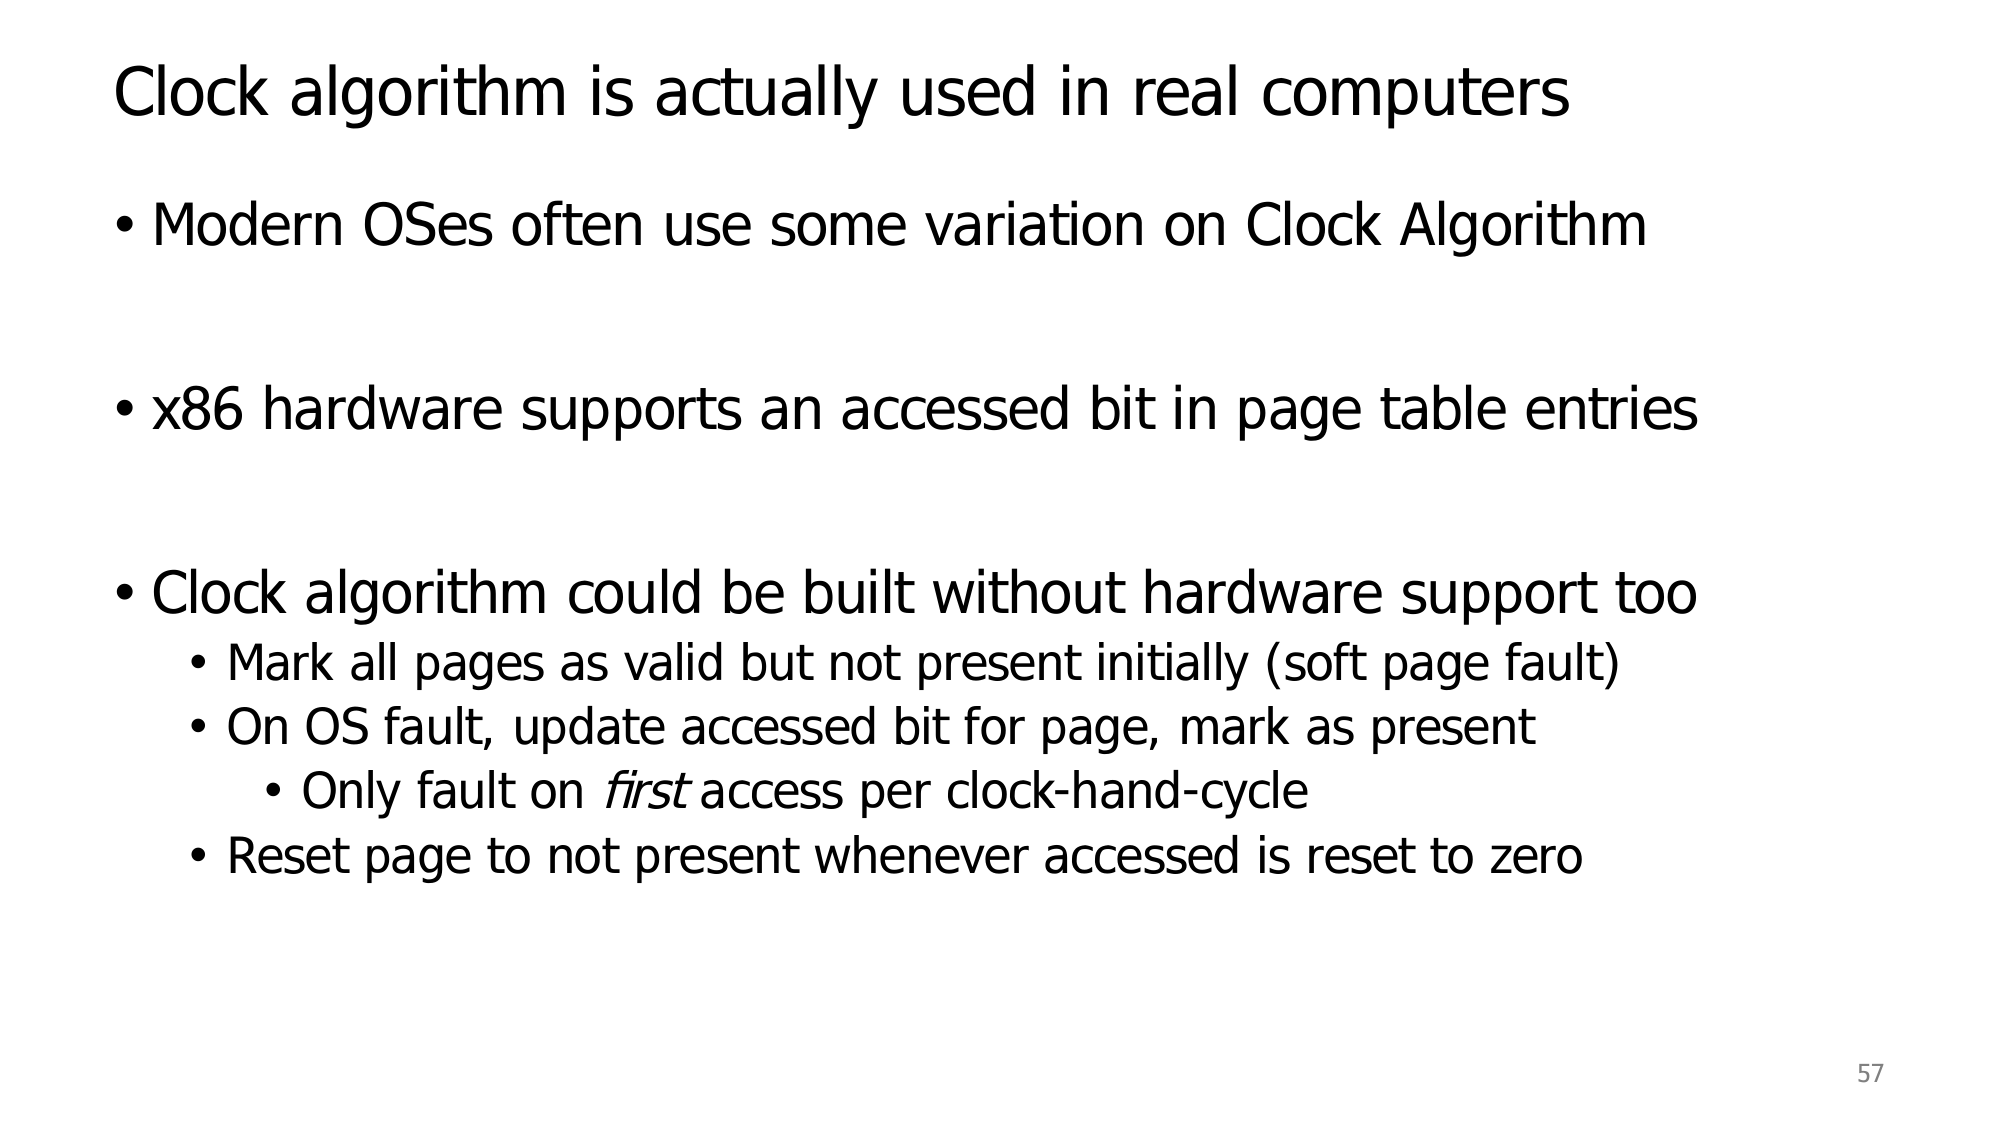

# Clock algorithm is actually used in real computers
Modern OSes often use some variation on Clock Algorithm

x86 hardware supports an accessed bit in page table entries

Clock algorithm could be built without hardware support too
Mark all pages as valid but not present initially (soft page fault)
On OS fault, update accessed bit for page, mark as present
Only fault on first access per clock-hand-cycle
Reset page to not present whenever accessed is reset to zero
57